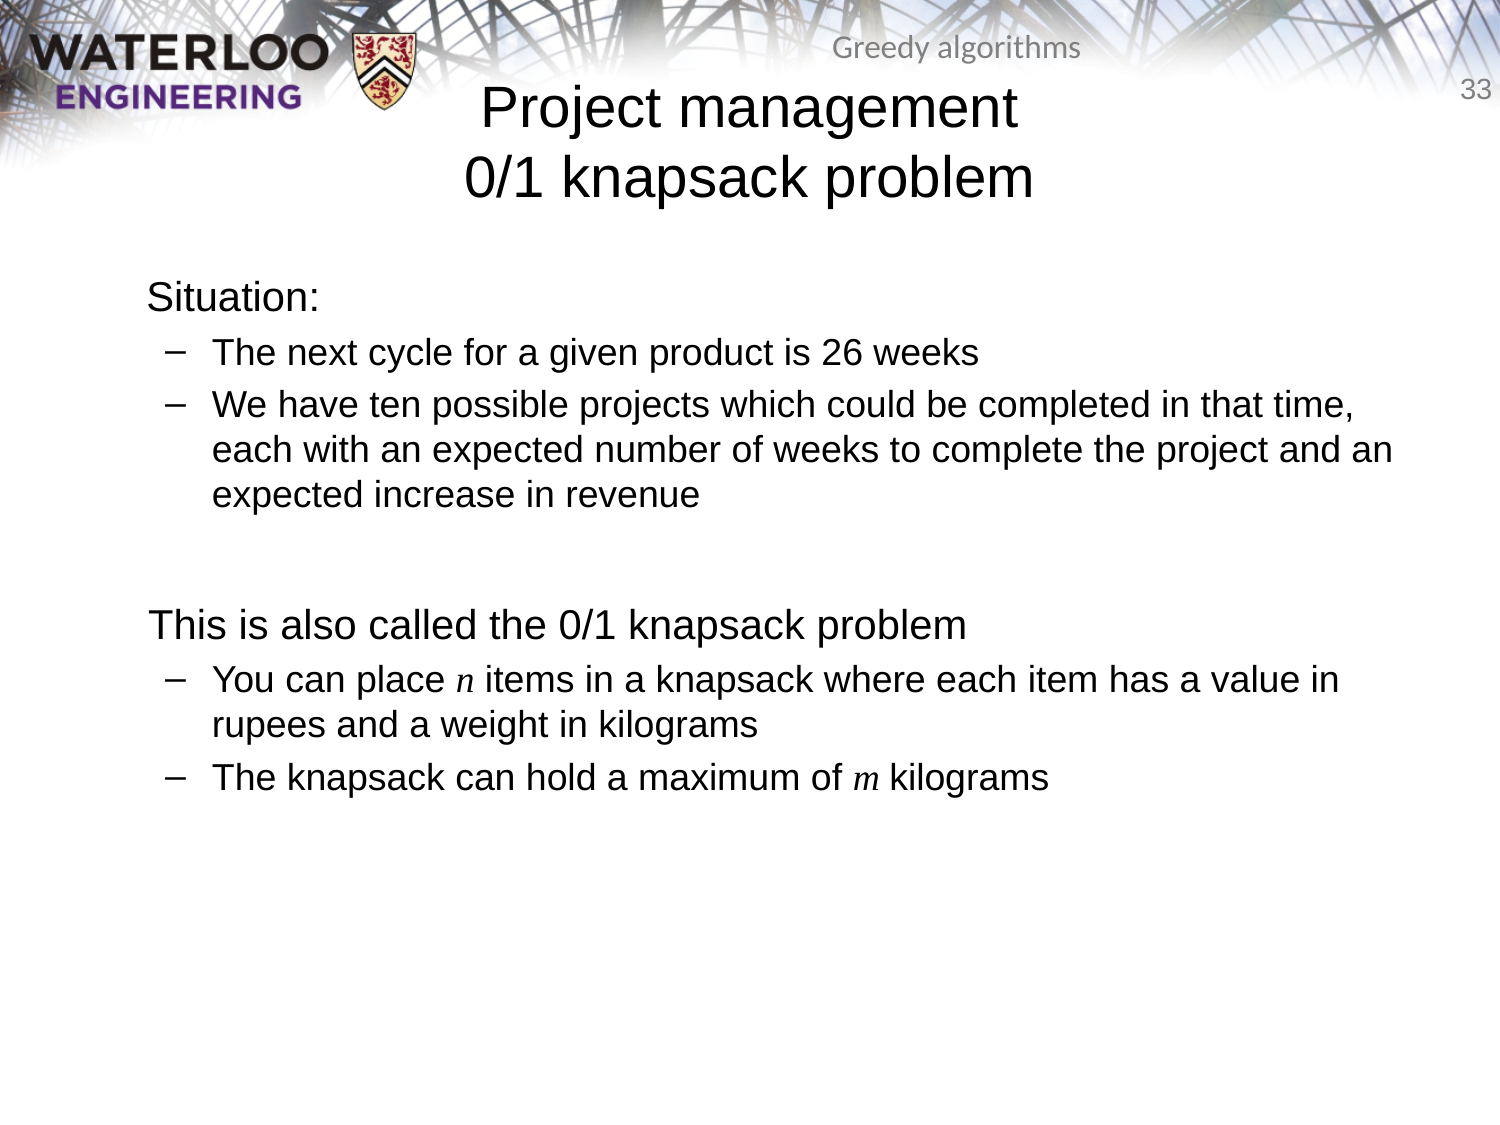

# Project management 0/1 knapsack problem
	Situation:
The next cycle for a given product is 26 weeks
We have ten possible projects which could be completed in that time, each with an expected number of weeks to complete the project and an expected increase in revenue

	This is also called the 0/1 knapsack problem
You can place n items in a knapsack where each item has a value in rupees and a weight in kilograms
The knapsack can hold a maximum of m kilograms